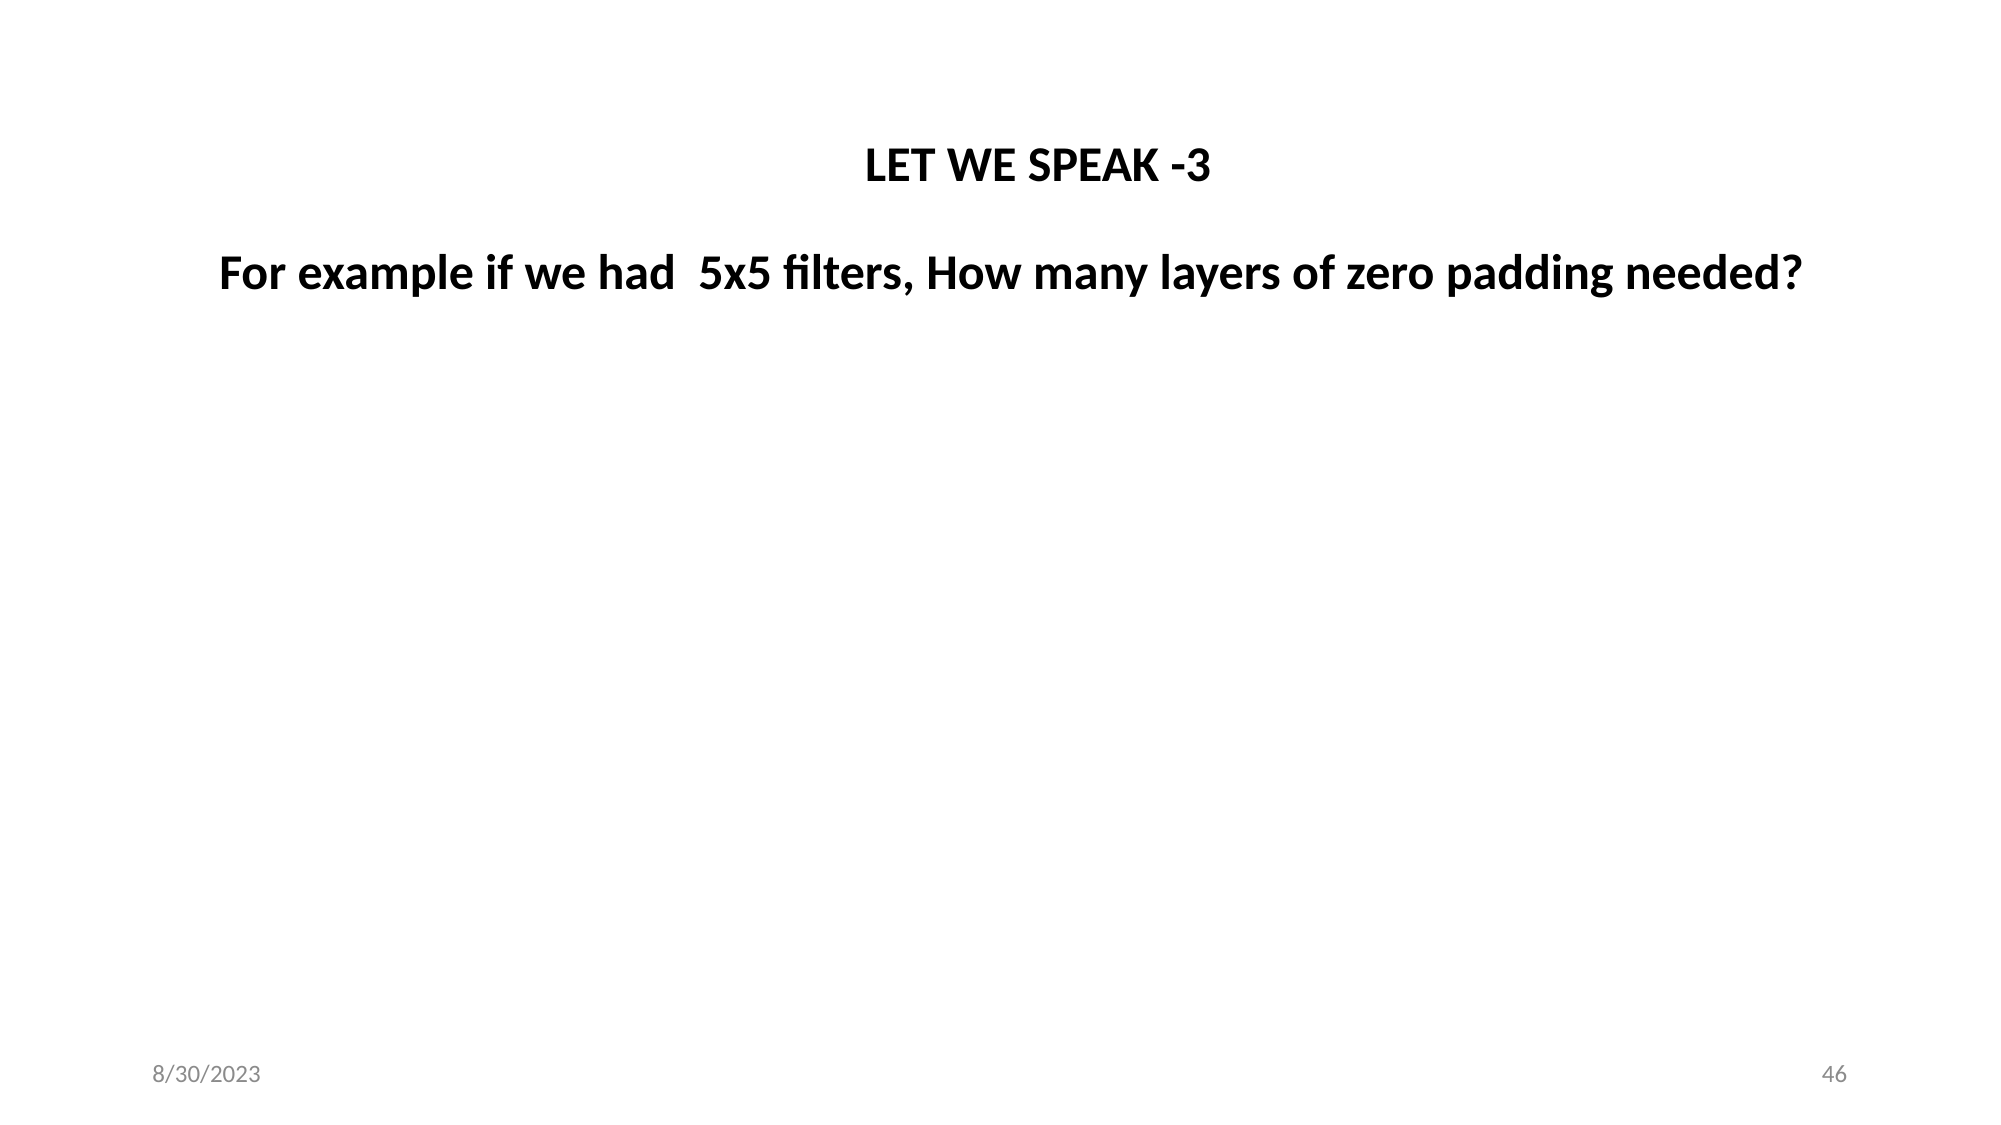

LET WE SPEAK -3
For example if we had  5x5 filters, How many layers of zero padding needed?
8/30/2023
46